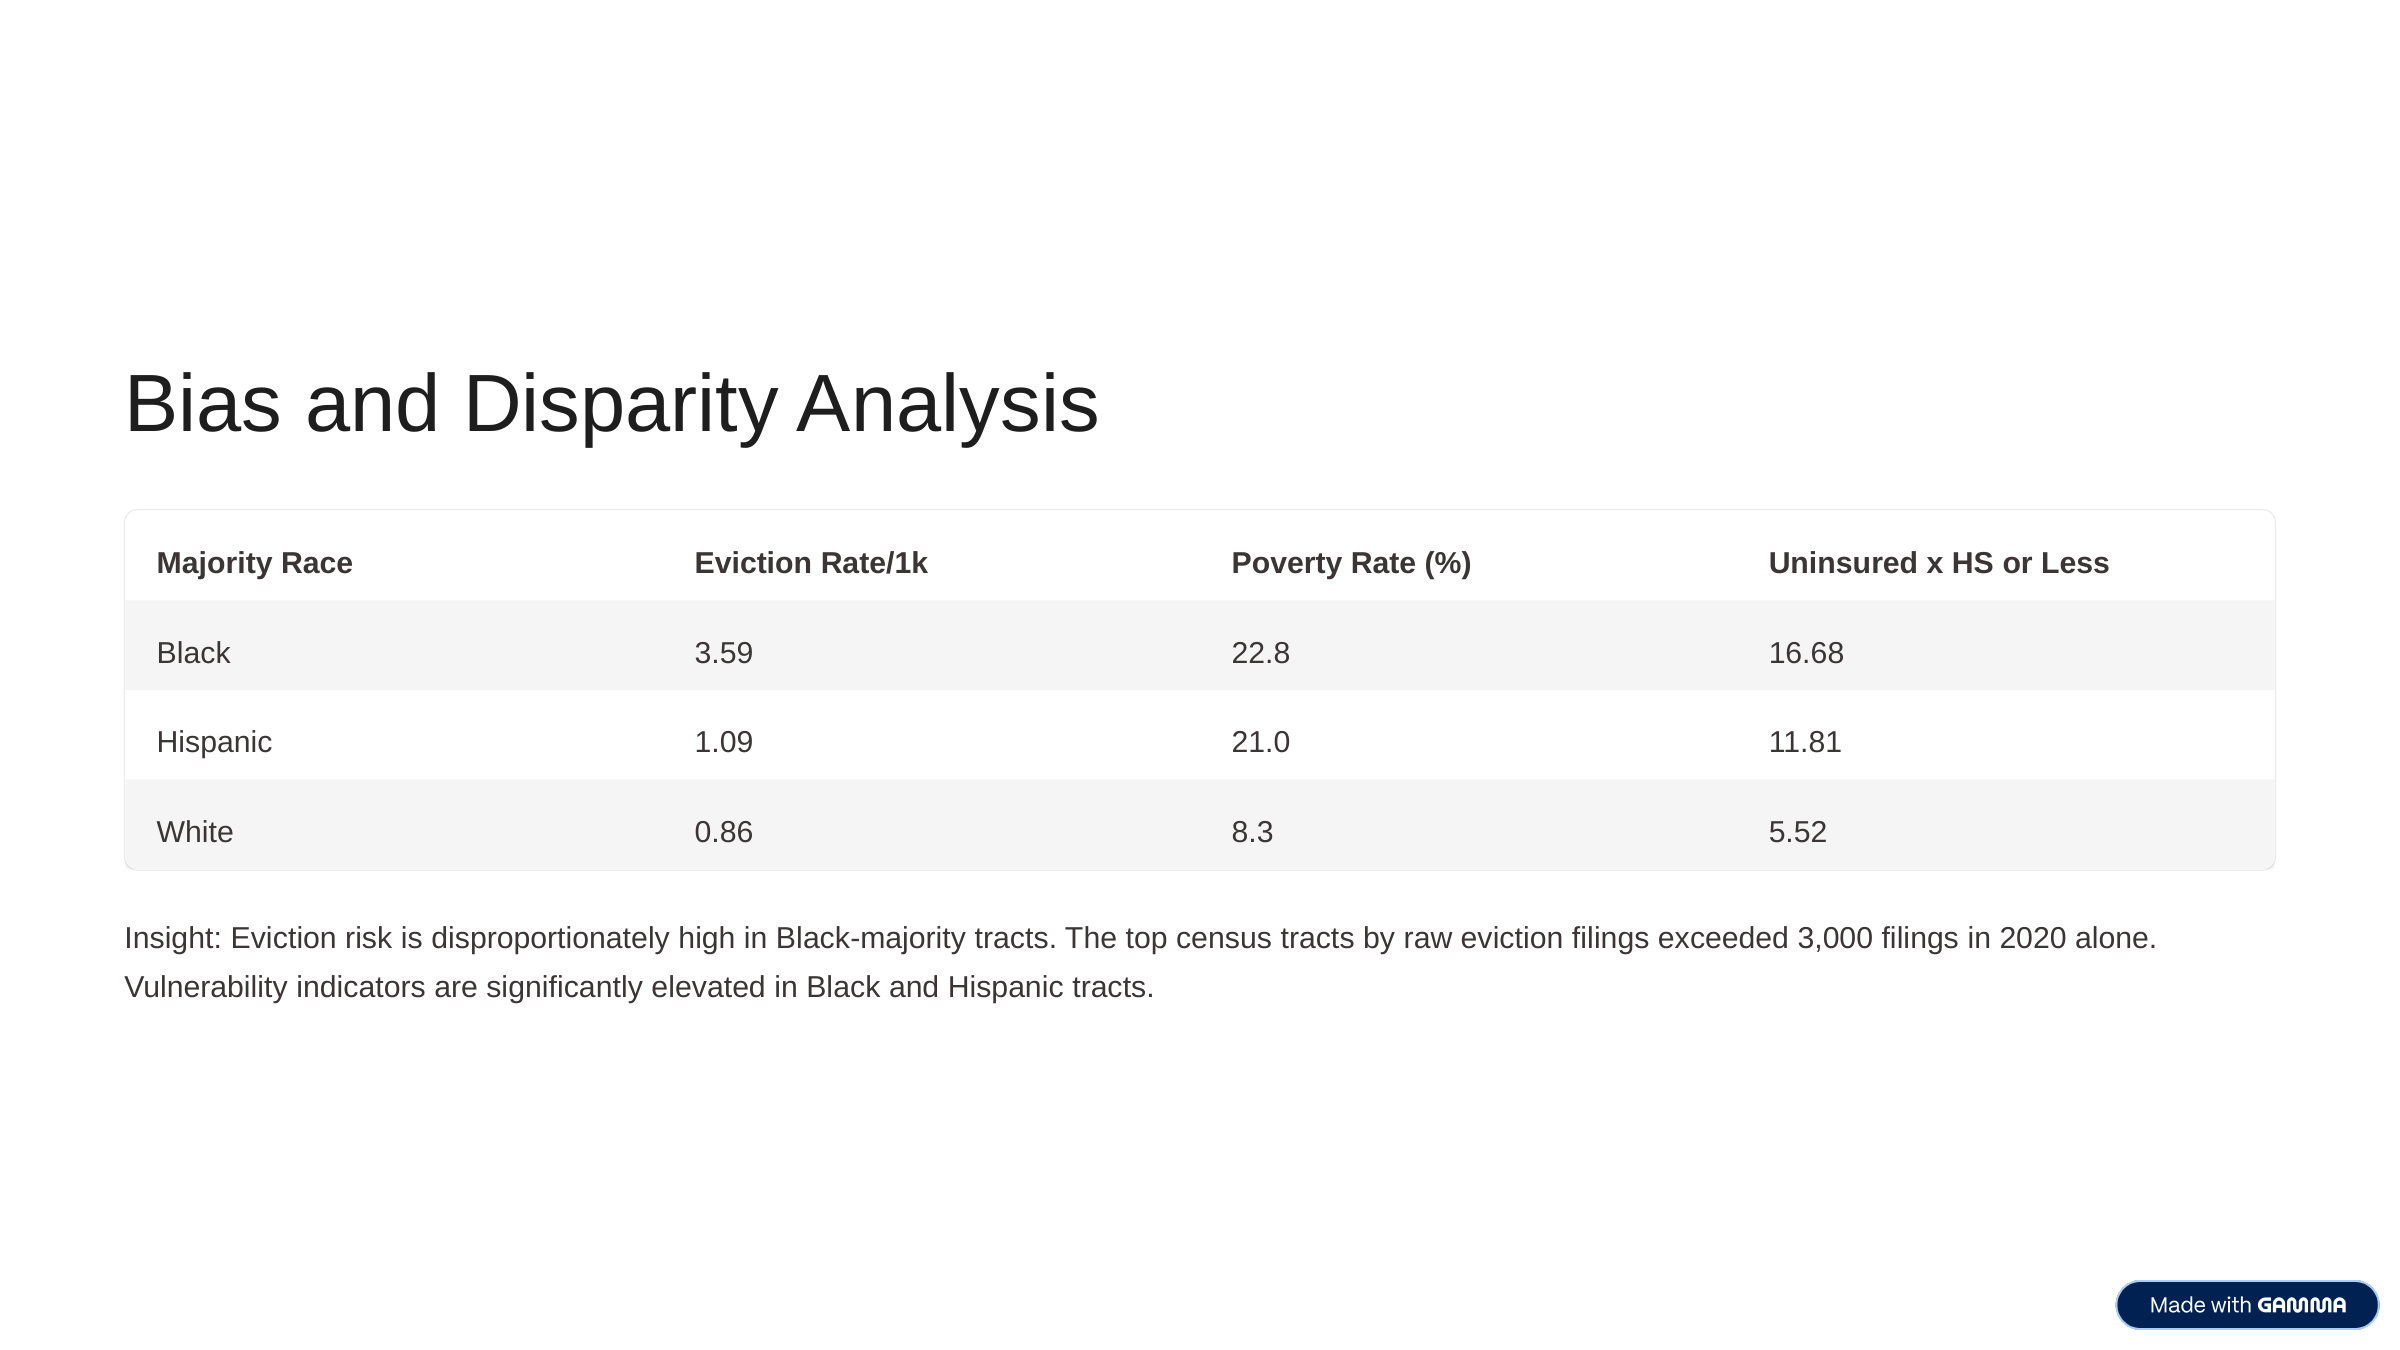

Bias and Disparity Analysis

Majority Race
Eviction Rate/1k
Poverty Rate (%)
Uninsured x HS or Less

Black
3.59
22.8
16.68

Hispanic
1.09
21.0
11.81

White
0.86
8.3
5.52
Insight: Eviction risk is disproportionately high in Black-majority tracts. The top census tracts by raw eviction filings exceeded 3,000 filings in 2020 alone. Vulnerability indicators are significantly elevated in Black and Hispanic tracts.